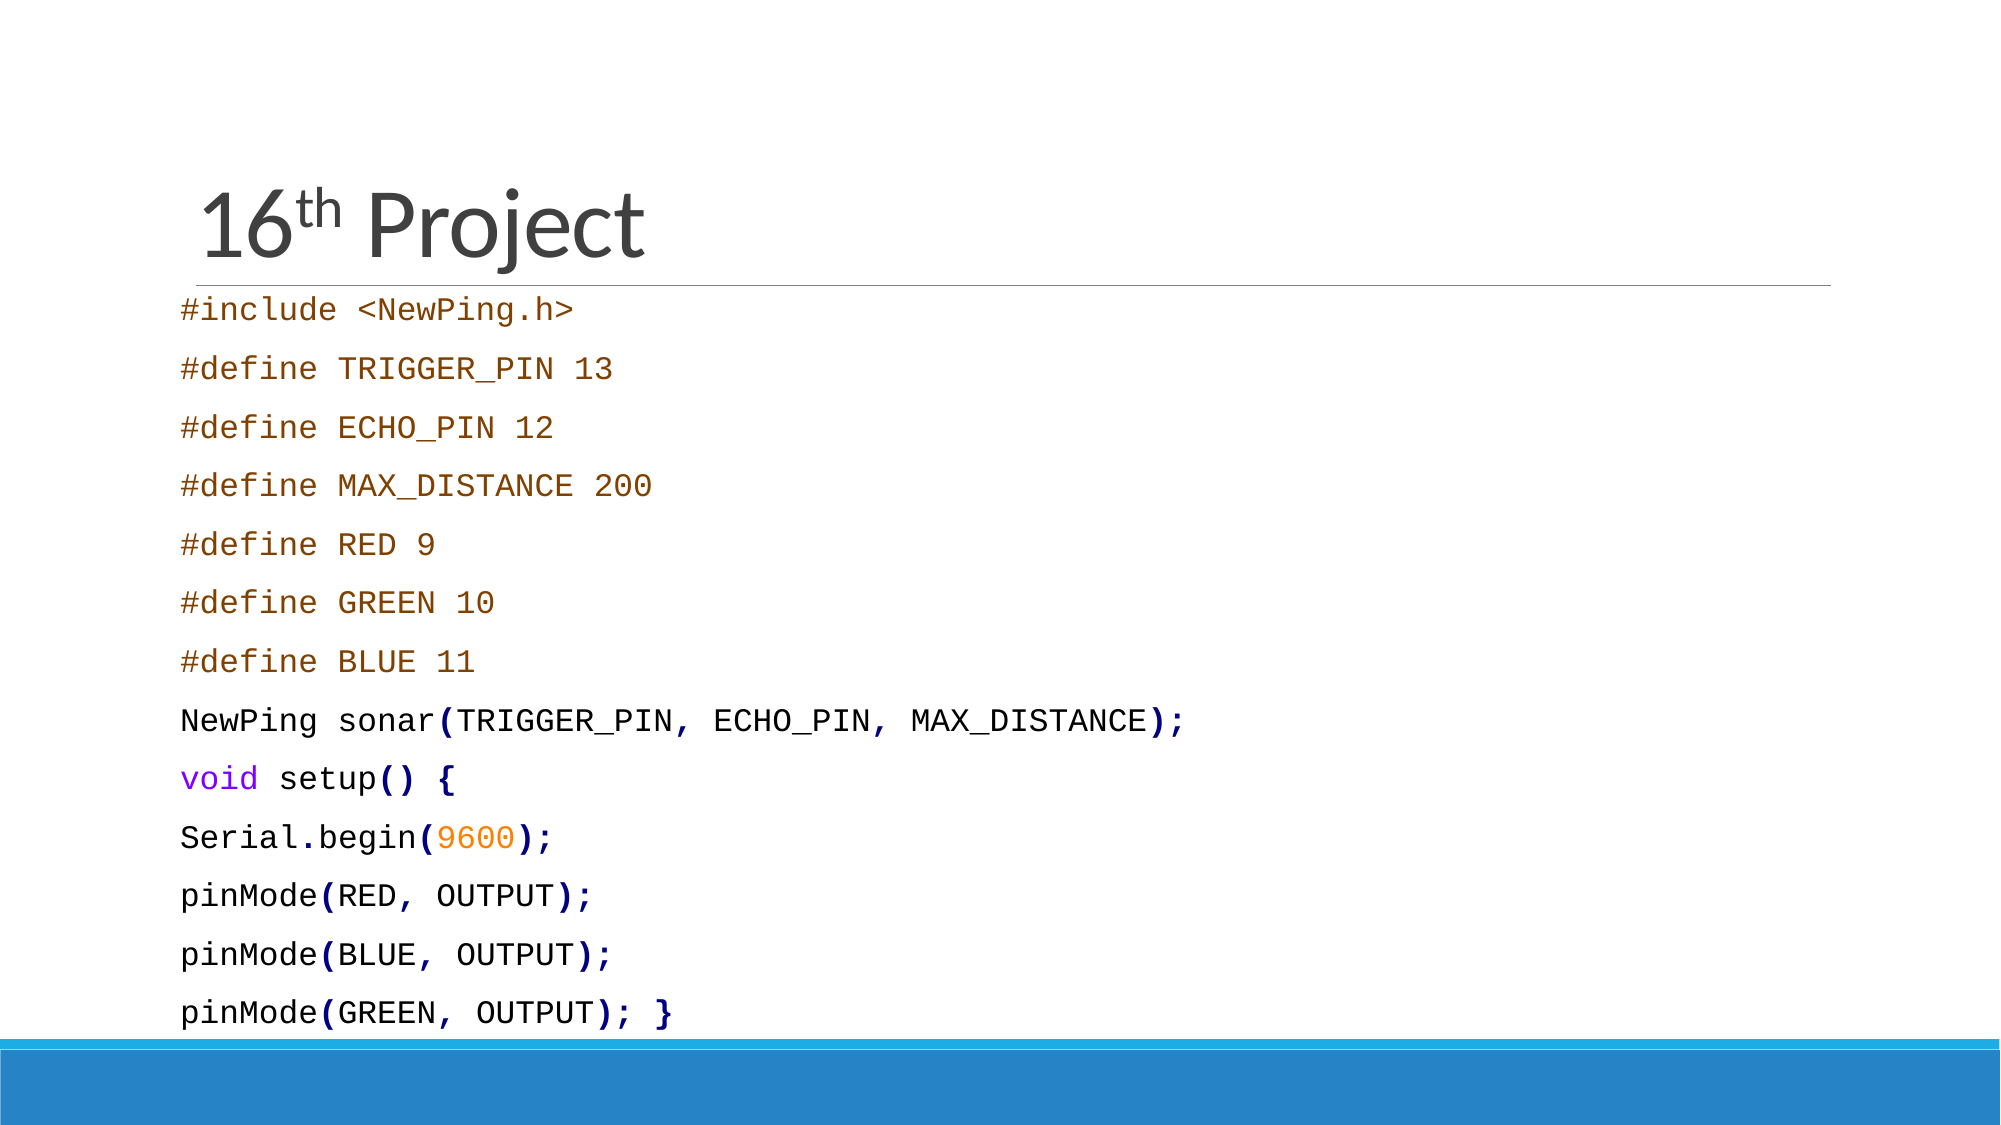

# 16th Project
#include <NewPing.h>
#define TRIGGER_PIN 13
#define ECHO_PIN 12
#define MAX_DISTANCE 200
#define RED 9
#define GREEN 10
#define BLUE 11
NewPing sonar(TRIGGER_PIN, ECHO_PIN, MAX_DISTANCE);
void setup() {
Serial.begin(9600);
pinMode(RED, OUTPUT);
pinMode(BLUE, OUTPUT);
pinMode(GREEN, OUTPUT); }